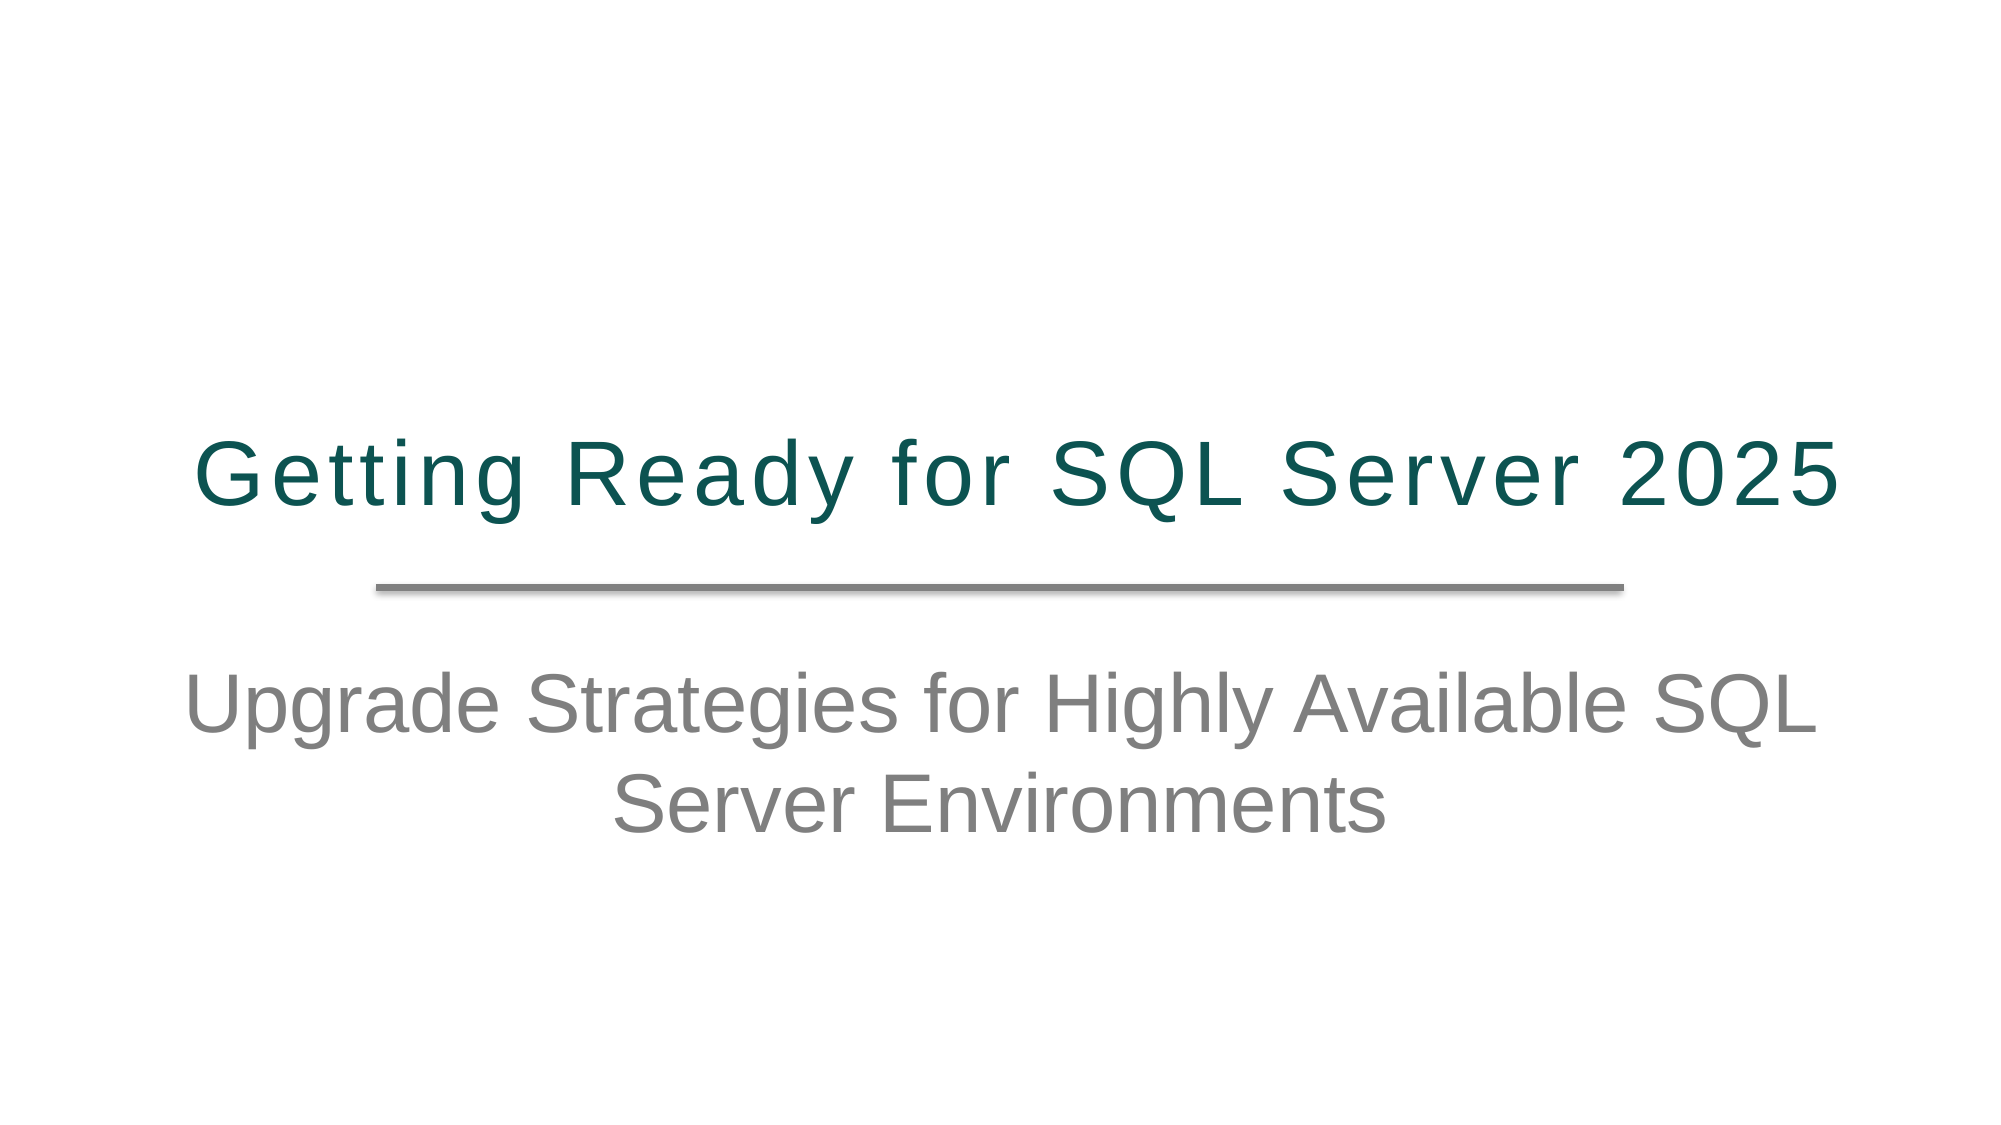

Getting Ready for SQL Server 2025
Upgrade Strategies for Highly Available SQL Server Environments